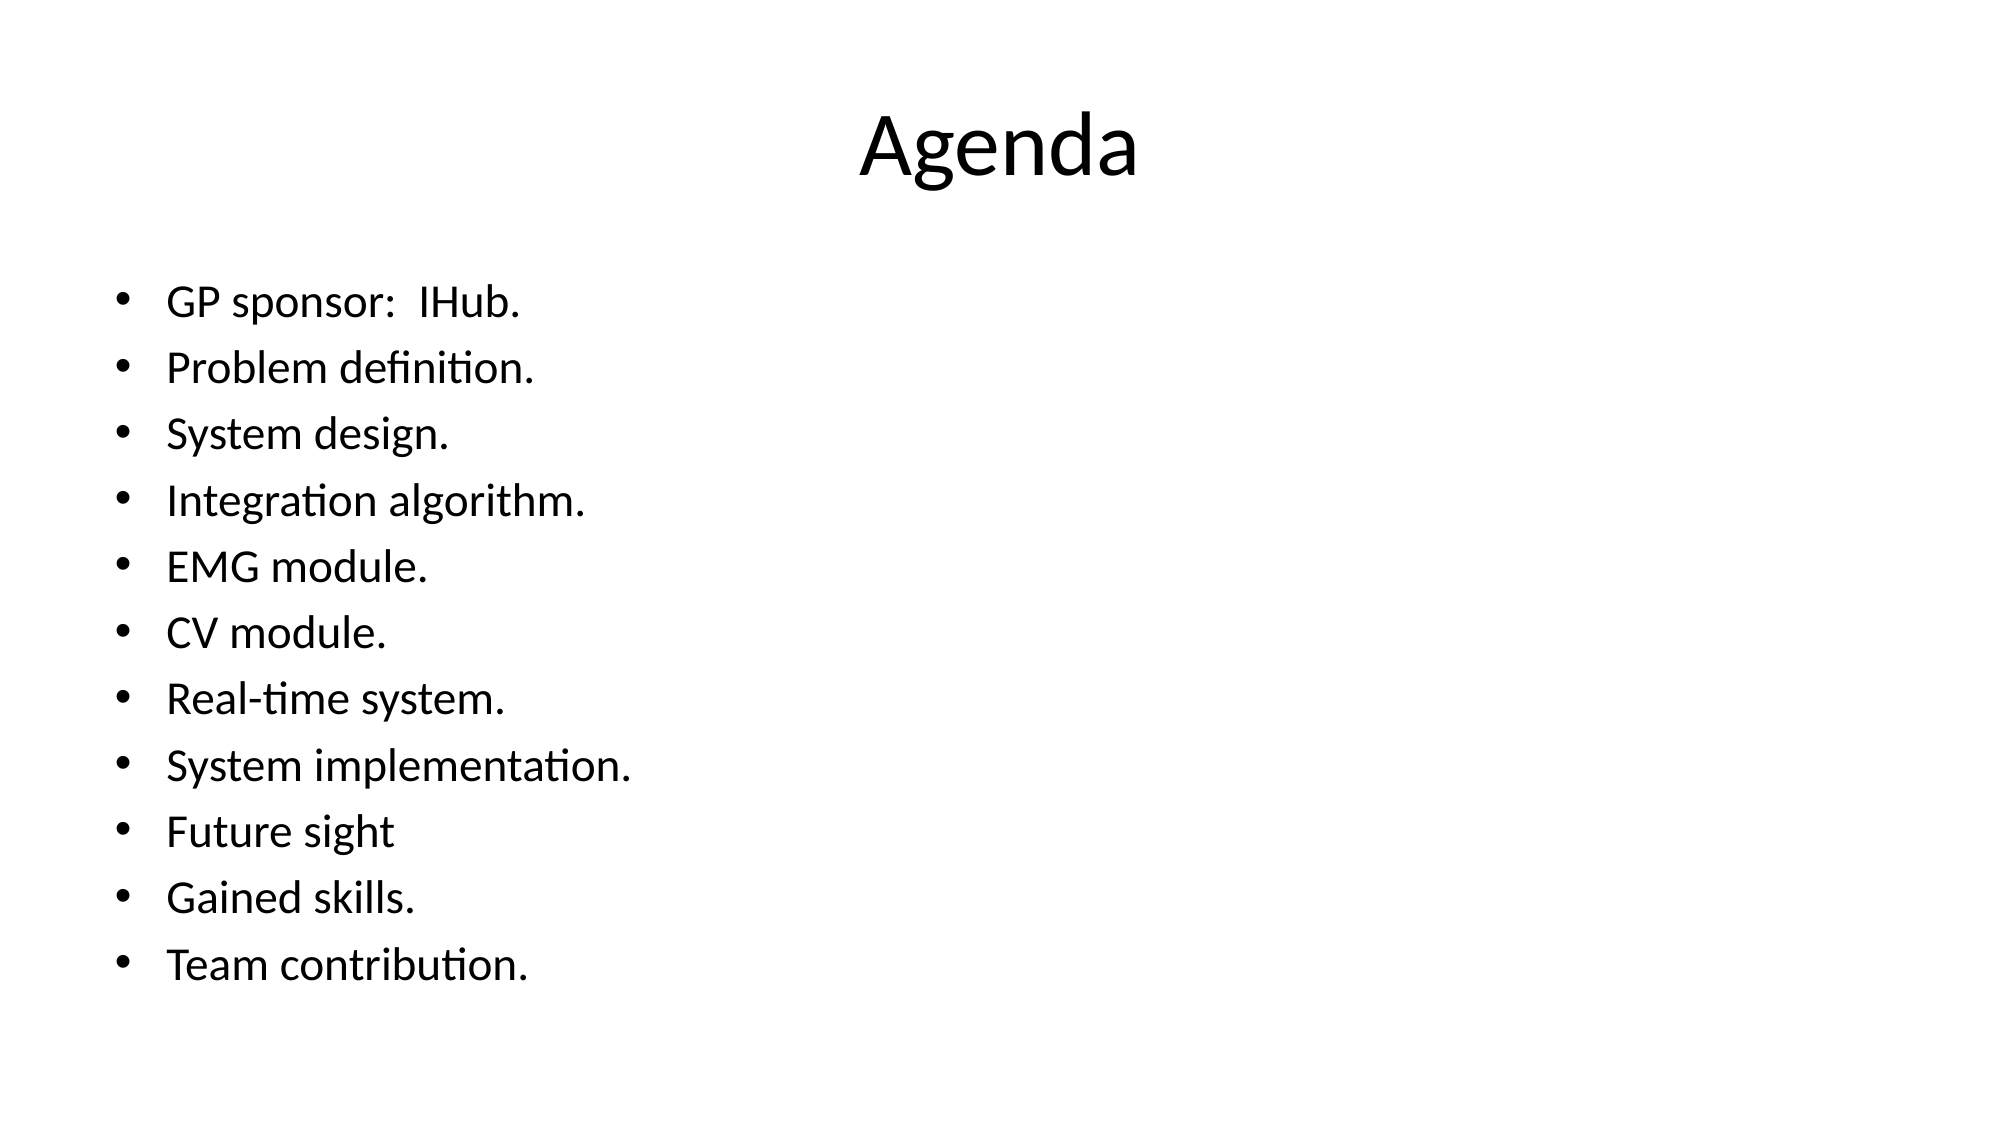

# Agenda
GP sponsor:  IHub.
Problem definition.
System design.
Integration algorithm.
EMG module.
CV module.
Real-time system.
System implementation.
Future sight
Gained skills.
Team contribution.